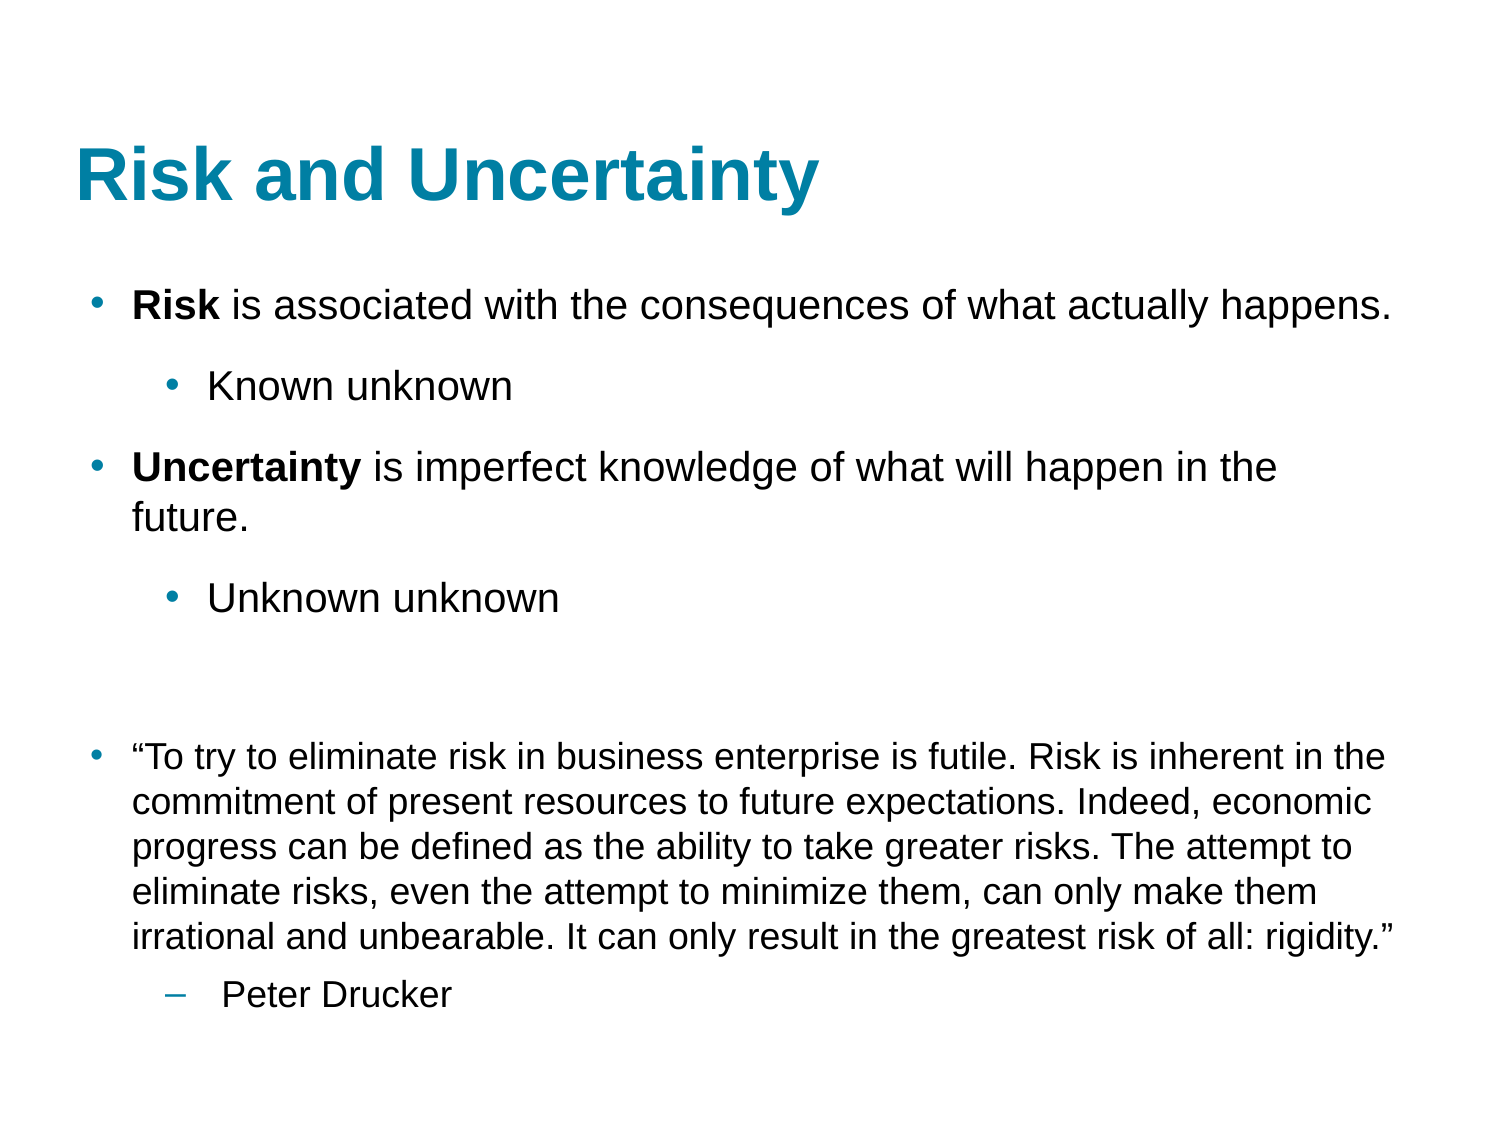

9/1/2021
42
# Risk and Uncertainty
Risk is associated with the consequences of what actually happens.
Known unknown
Uncertainty is imperfect knowledge of what will happen in the future.
Unknown unknown

“To try to eliminate risk in business enterprise is futile. Risk is inherent in the commitment of present resources to future expectations. Indeed, economic progress can be defined as the ability to take greater risks. The attempt to eliminate risks, even the attempt to minimize them, can only make them irrational and unbearable. It can only result in the greatest risk of all: rigidity.”
Peter Drucker